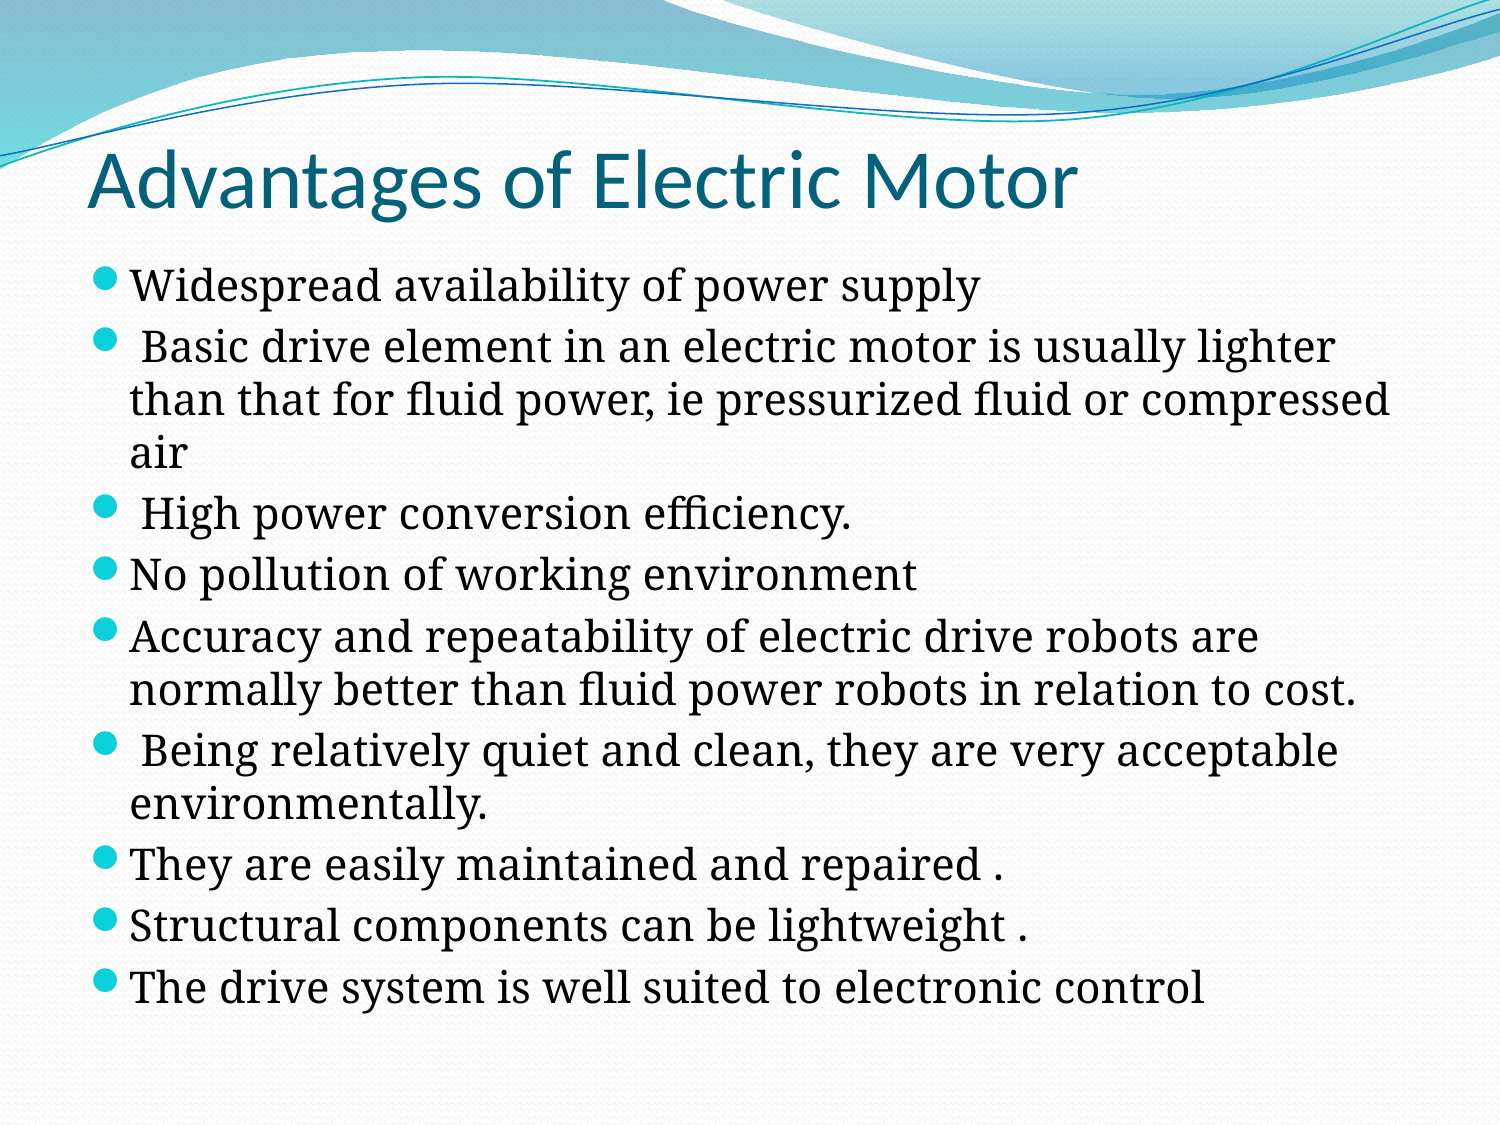

# Advantages of Electric Motor
Widespread availability of power supply
 Basic drive element in an electric motor is usually lighter than that for fluid power, ie pressurized fluid or compressed air
 High power conversion efficiency.
No pollution of working environment
Accuracy and repeatability of electric drive robots are normally better than fluid power robots in relation to cost.
 Being relatively quiet and clean, they are very acceptable environmentally.
They are easily maintained and repaired .
Structural components can be lightweight .
The drive system is well suited to electronic control